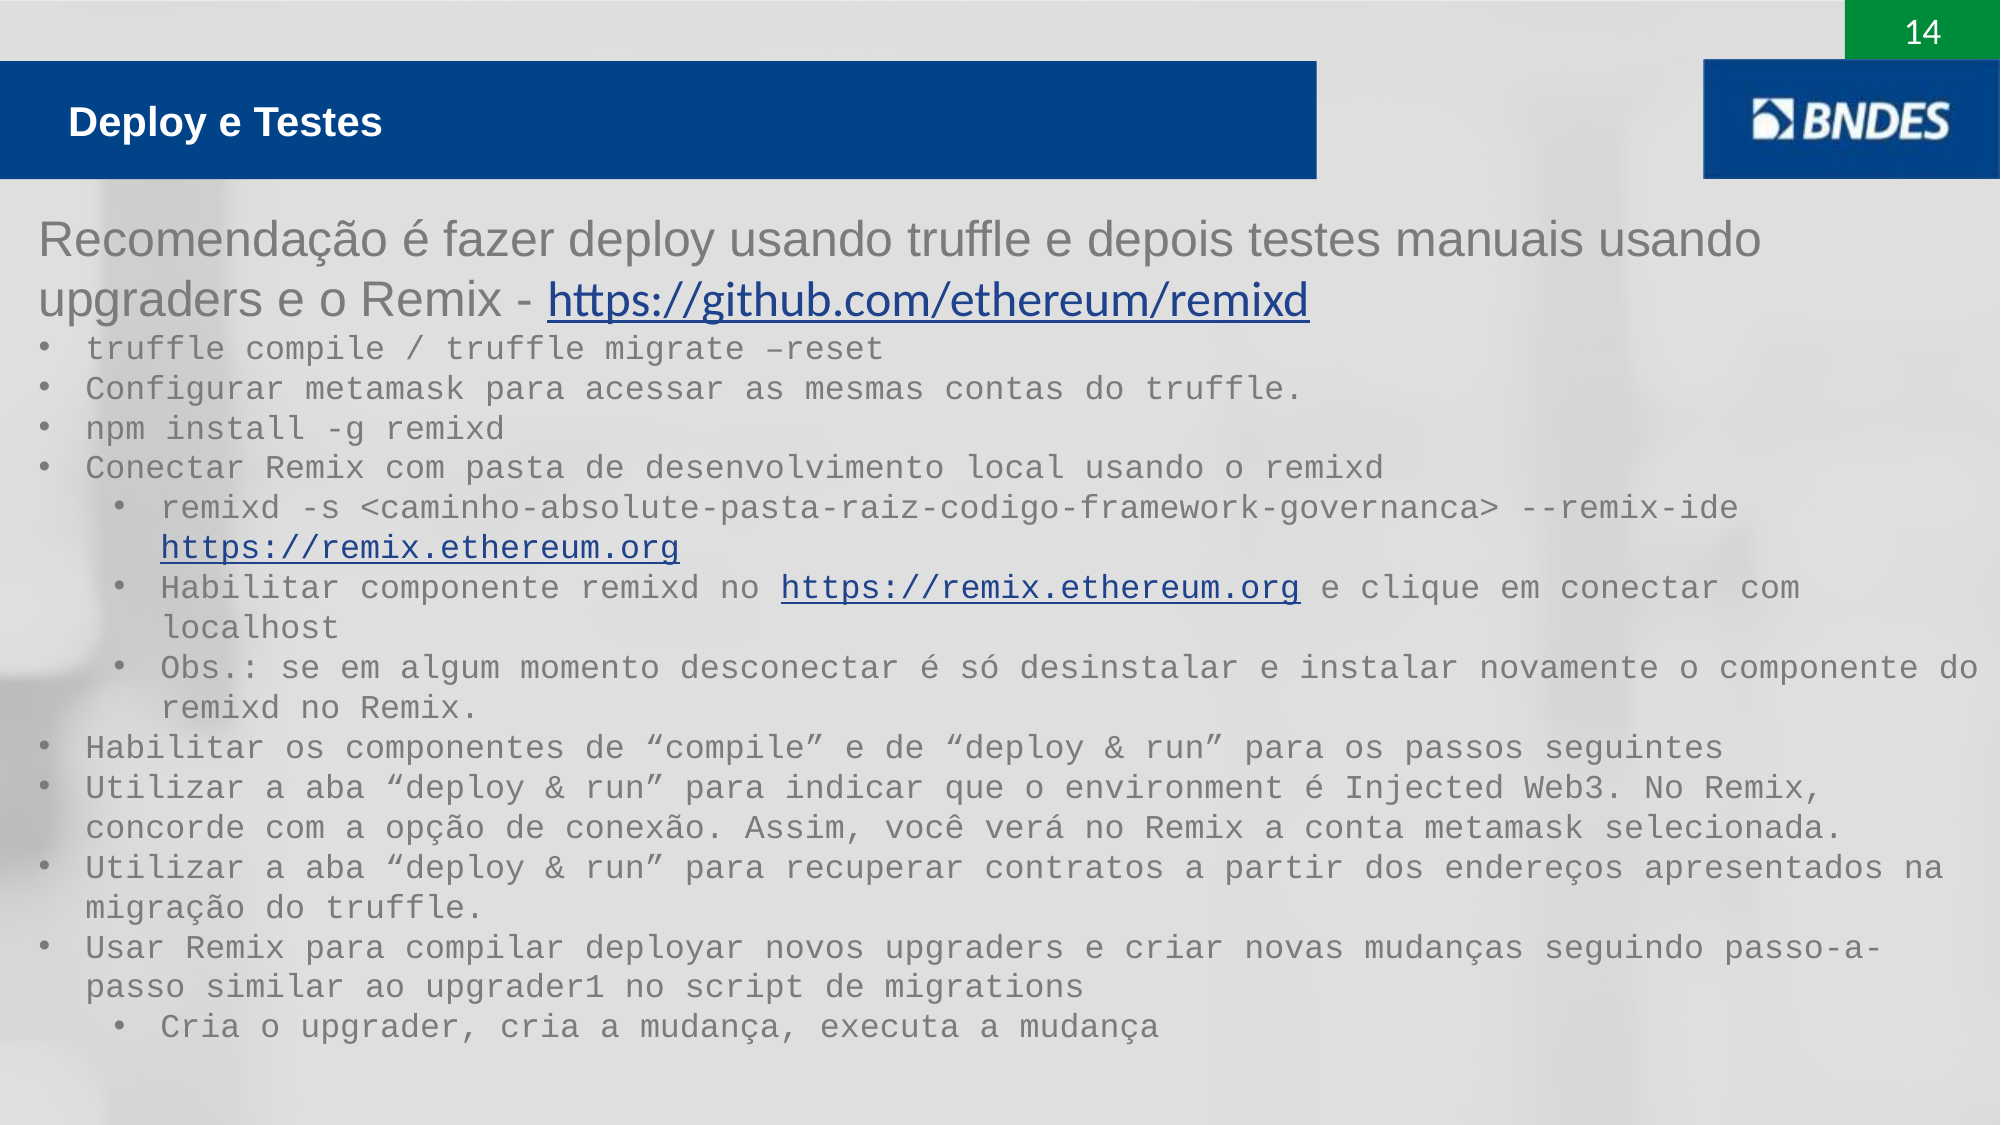

Deploy e Testes
Recomendação é fazer deploy usando truffle e depois testes manuais usando upgraders e o Remix - https://github.com/ethereum/remixd
truffle compile / truffle migrate –reset
Configurar metamask para acessar as mesmas contas do truffle.
npm install -g remixd
Conectar Remix com pasta de desenvolvimento local usando o remixd
remixd -s <caminho-absolute-pasta-raiz-codigo-framework-governanca> --remix-ide https://remix.ethereum.org
Habilitar componente remixd no https://remix.ethereum.org e clique em conectar com localhost
Obs.: se em algum momento desconectar é só desinstalar e instalar novamente o componente do remixd no Remix.
Habilitar os componentes de “compile” e de “deploy & run” para os passos seguintes
Utilizar a aba “deploy & run” para indicar que o environment é Injected Web3. No Remix, concorde com a opção de conexão. Assim, você verá no Remix a conta metamask selecionada.
Utilizar a aba “deploy & run” para recuperar contratos a partir dos endereços apresentados na migração do truffle.
Usar Remix para compilar deployar novos upgraders e criar novas mudanças seguindo passo-a-passo similar ao upgrader1 no script de migrations
Cria o upgrader, cria a mudança, executa a mudança